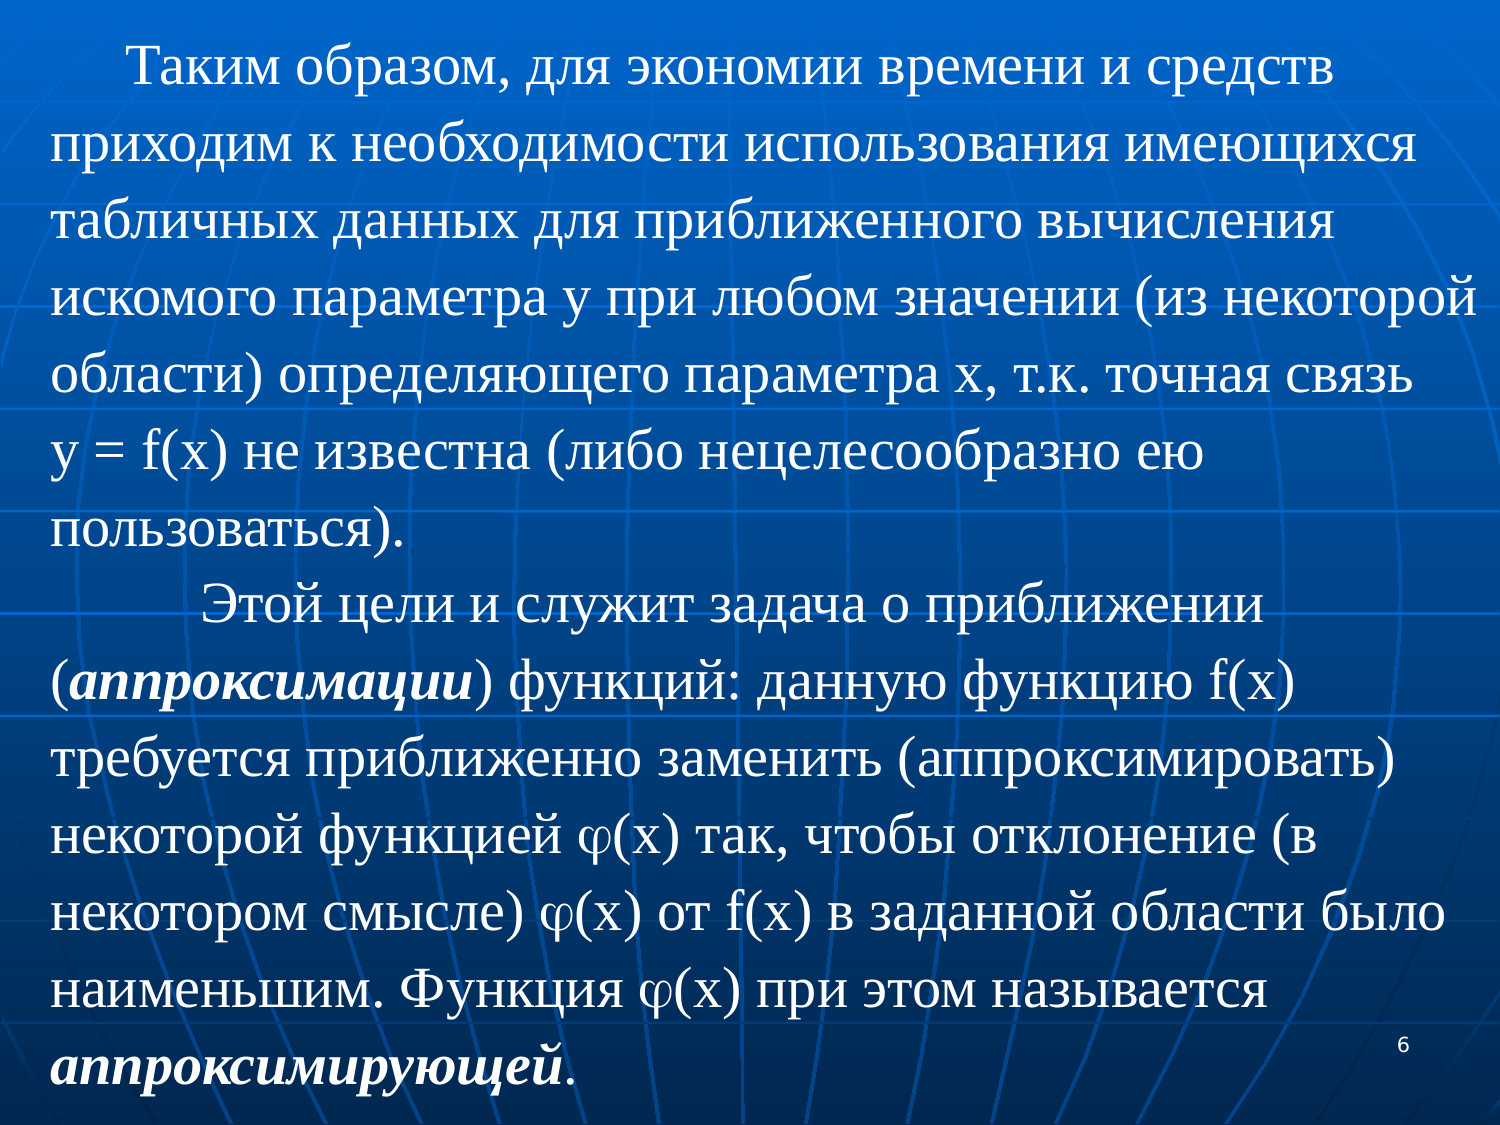

Таким образом, для экономии времени и средств приходим к необходимости использования имеющихся табличных данных для приближенного вычисления искомого параметра у при любом значении (из некоторой области) определяющего параметра х, т.к. точная связь
у = f(x) не известна (либо нецелесообразно ею пользоваться).
	Этой цели и служит задача о приближении (аппроксимации) функций: данную функцию f(x) требуется приближенно заменить (аппроксимировать) некоторой функцией ϕ(x) так, чтобы отклонение (в некотором смысле) ϕ(x) от f(x) в заданной области было наименьшим. Функция ϕ(х) при этом называется аппроксимирующей.
6